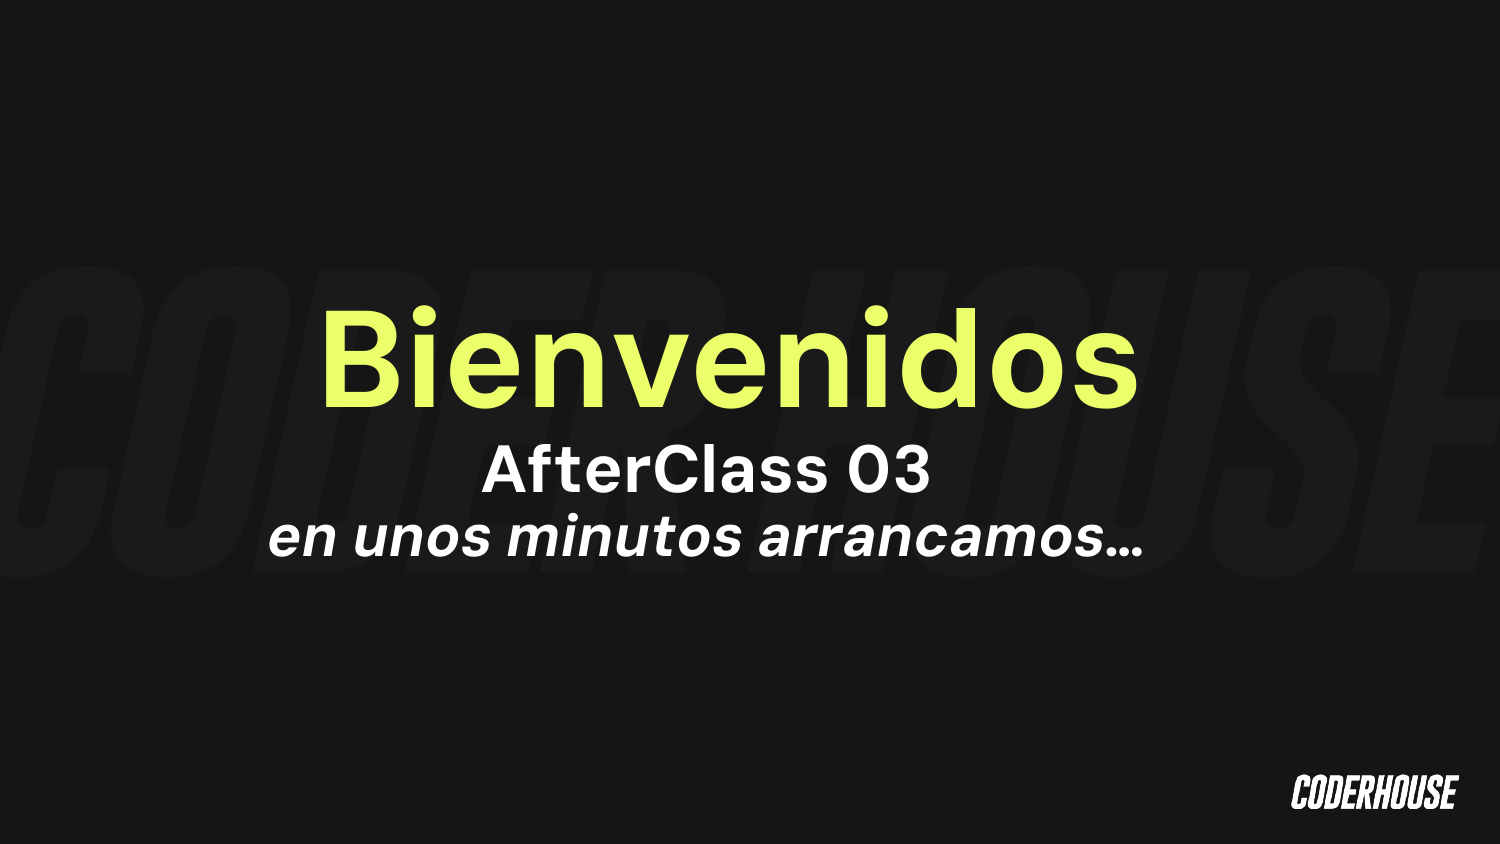

Bienvenidos
AfterClass 03
en unos minutos arrancamos…